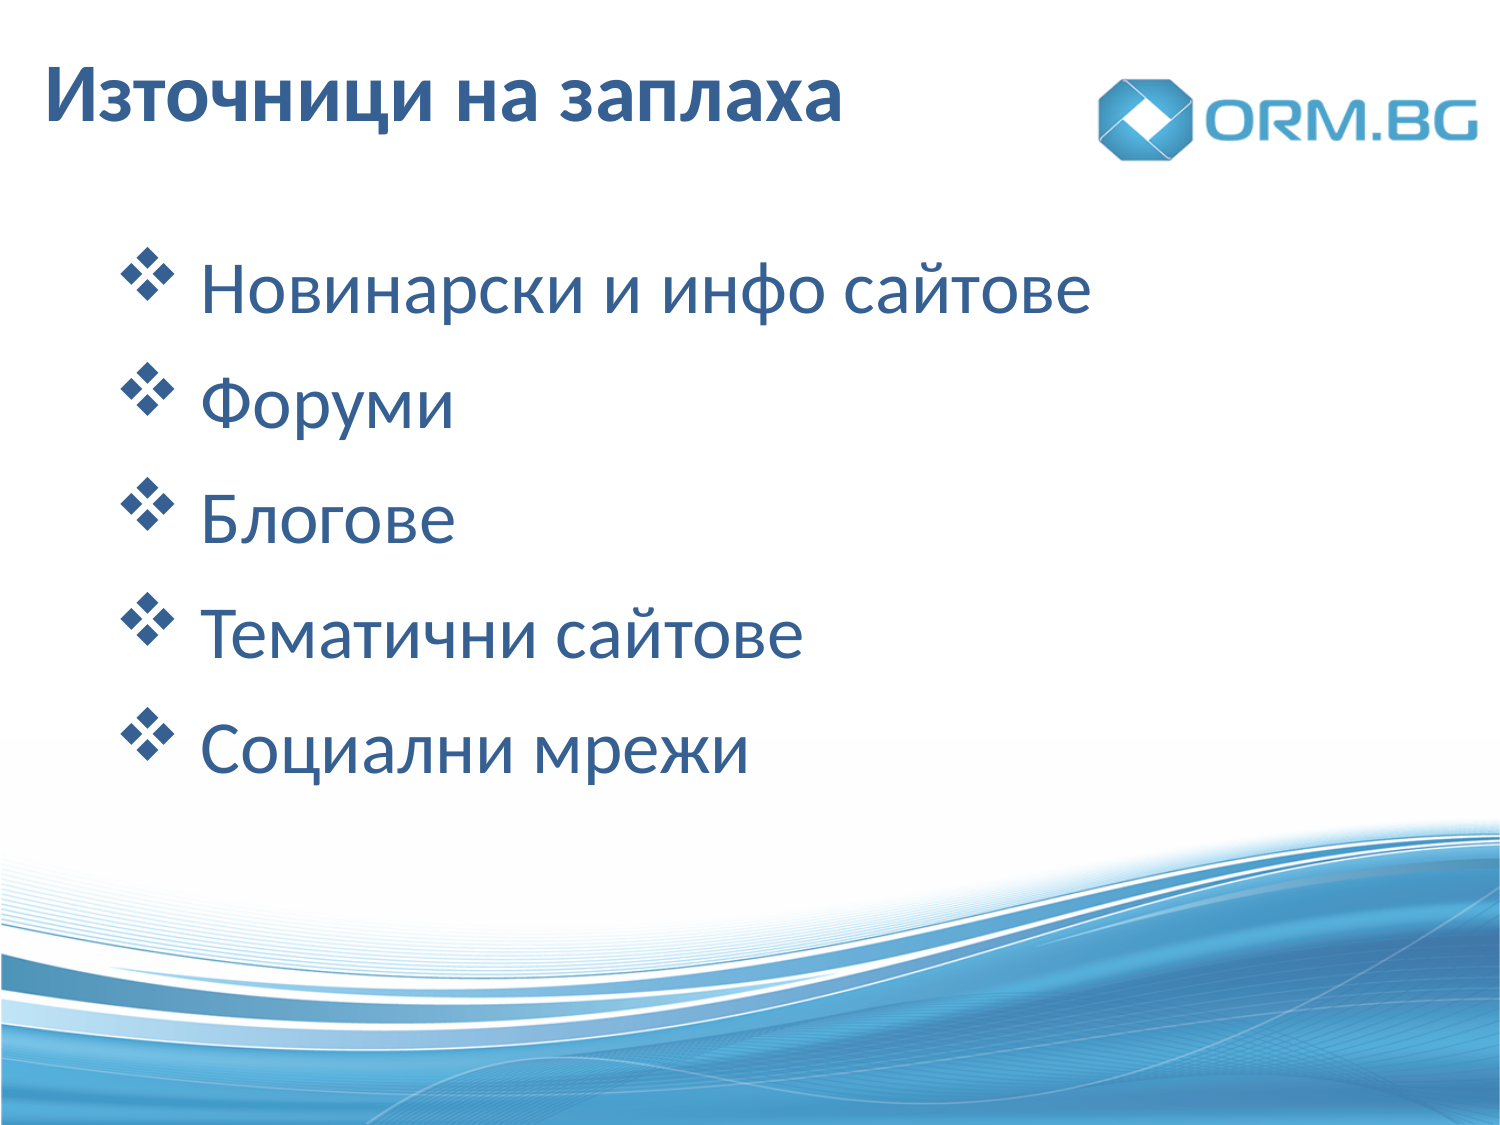

# Източници на заплаха
 Новинарски и инфо сайтове
 Форуми
 Блогове
 Тематични сайтове
 Социални мрежи